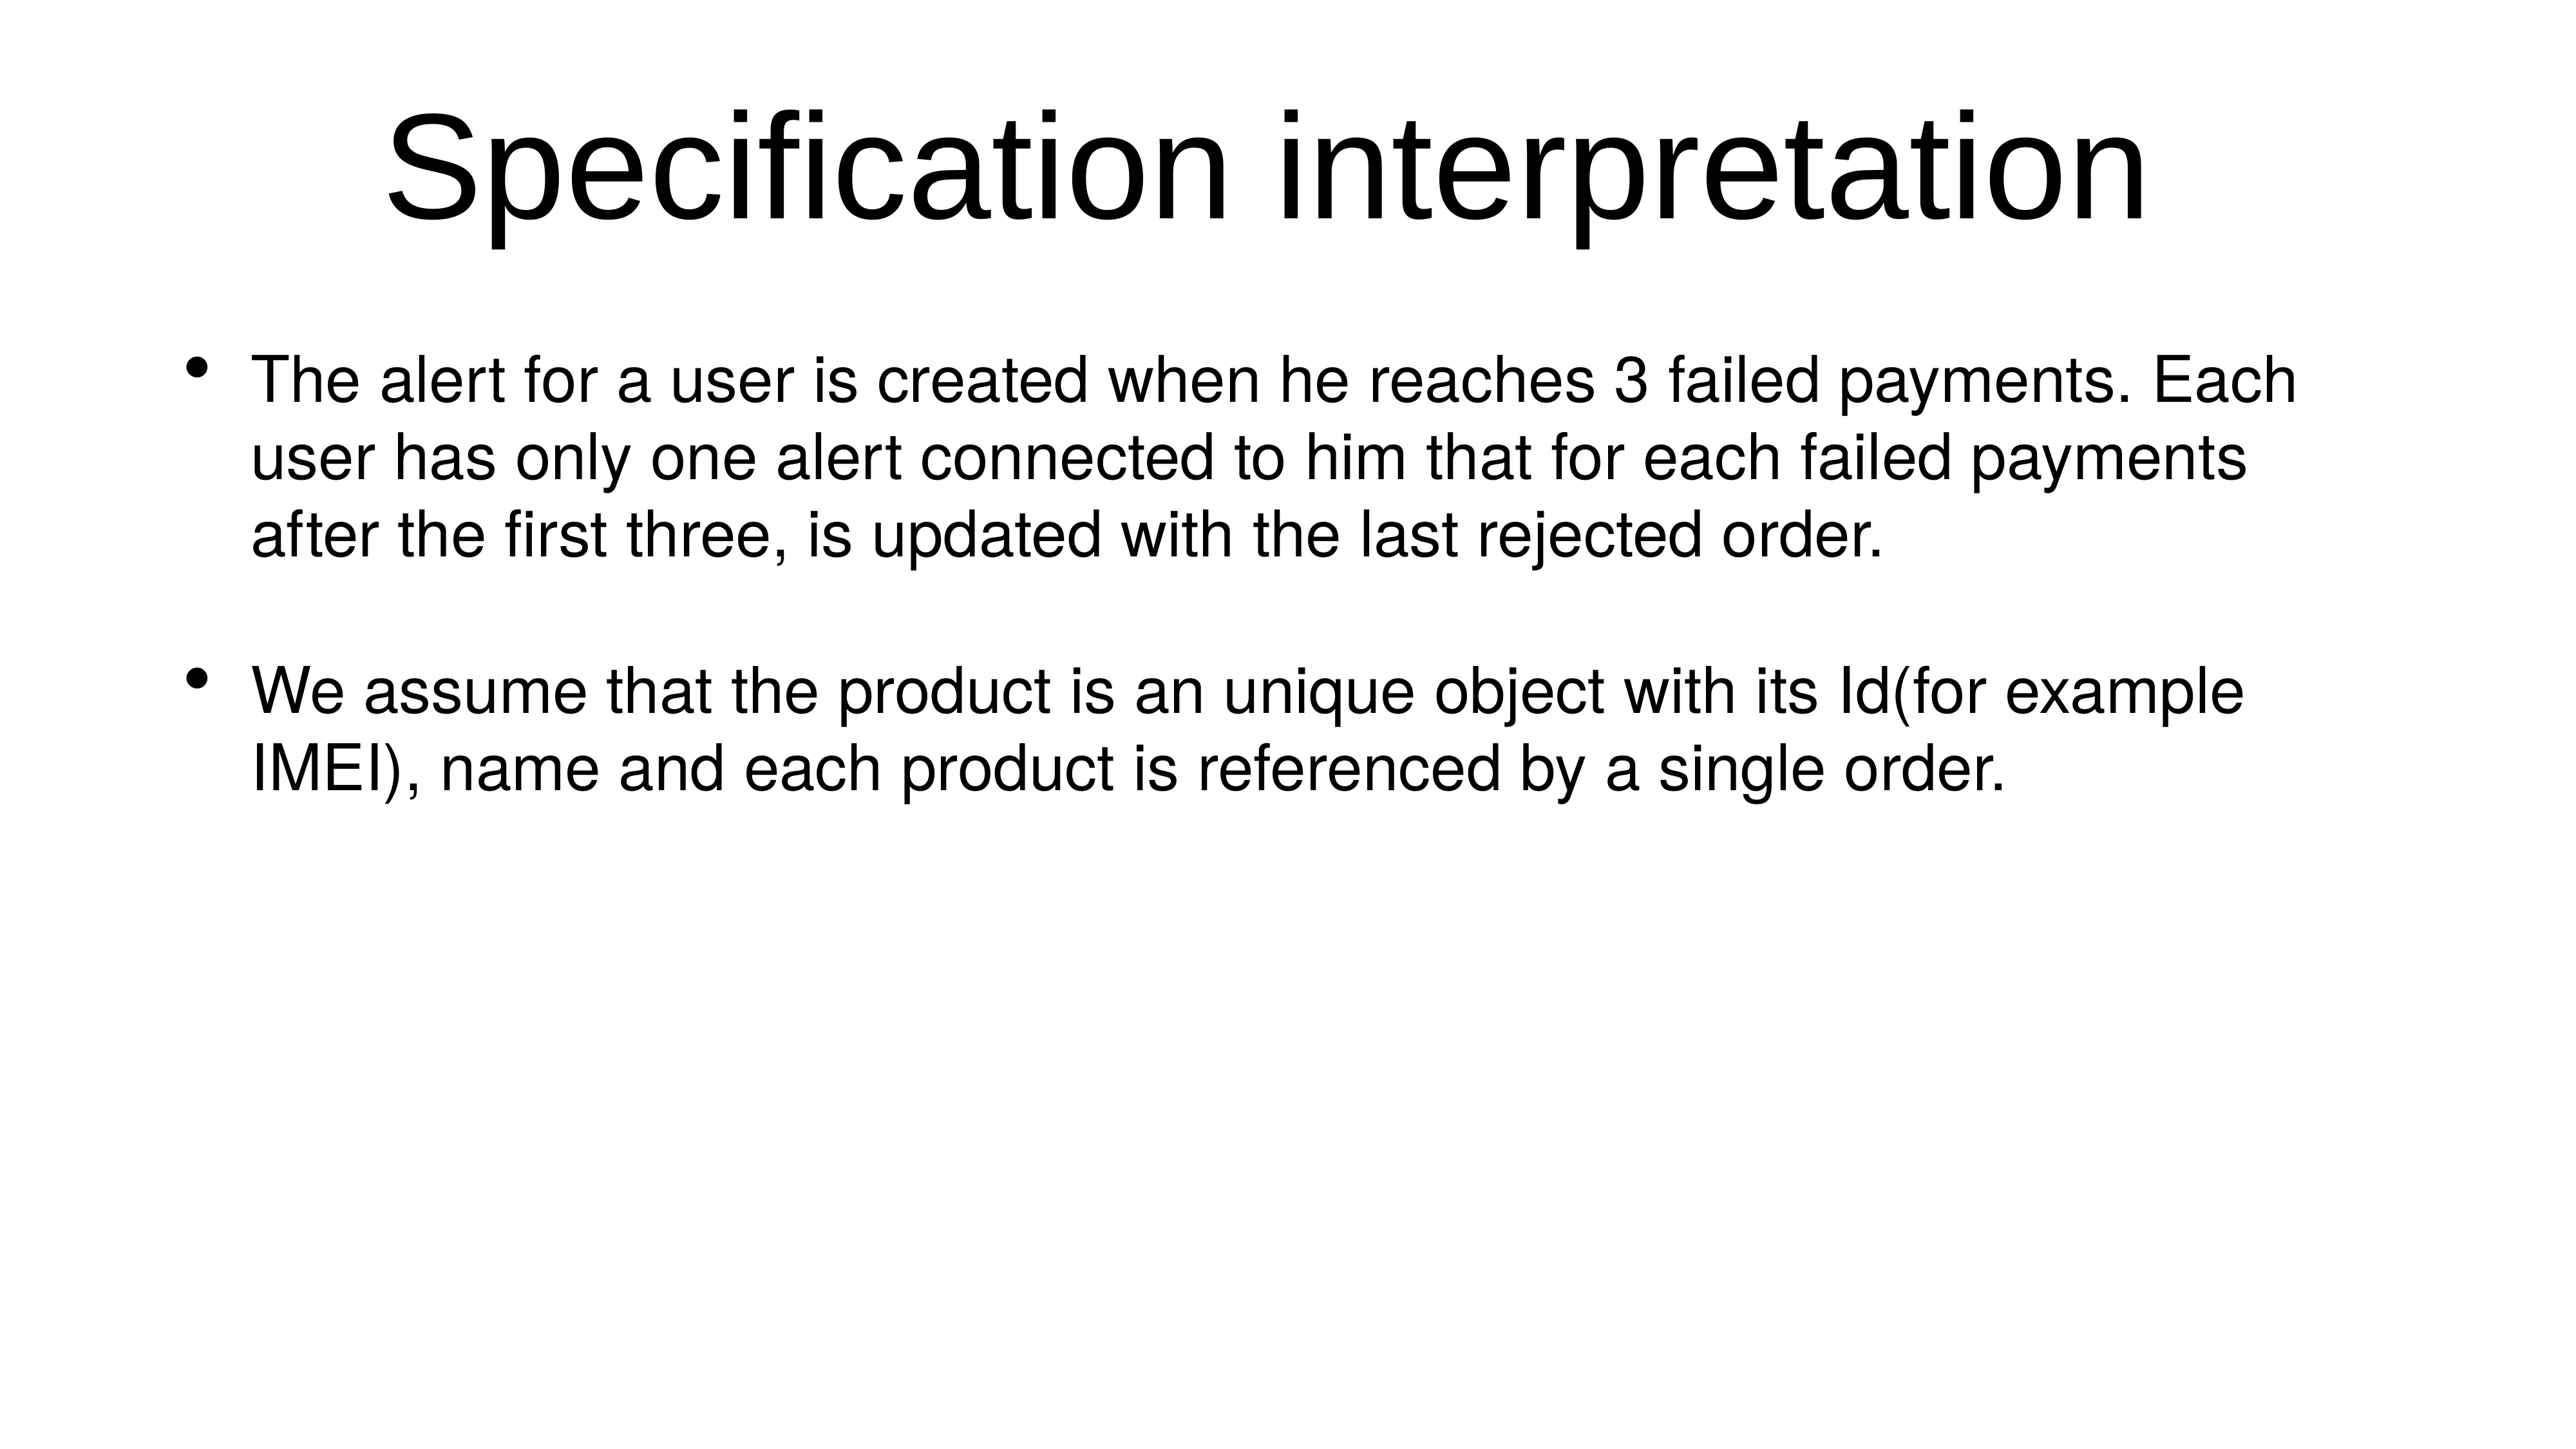

# Specification interpretation
The alert for a user is created when he reaches 3 failed payments. Each user has only one alert connected to him that for each failed payments after the first three, is updated with the last rejected order.
We assume that the product is an unique object with its Id(for example IMEI), name and each product is referenced by a single order.